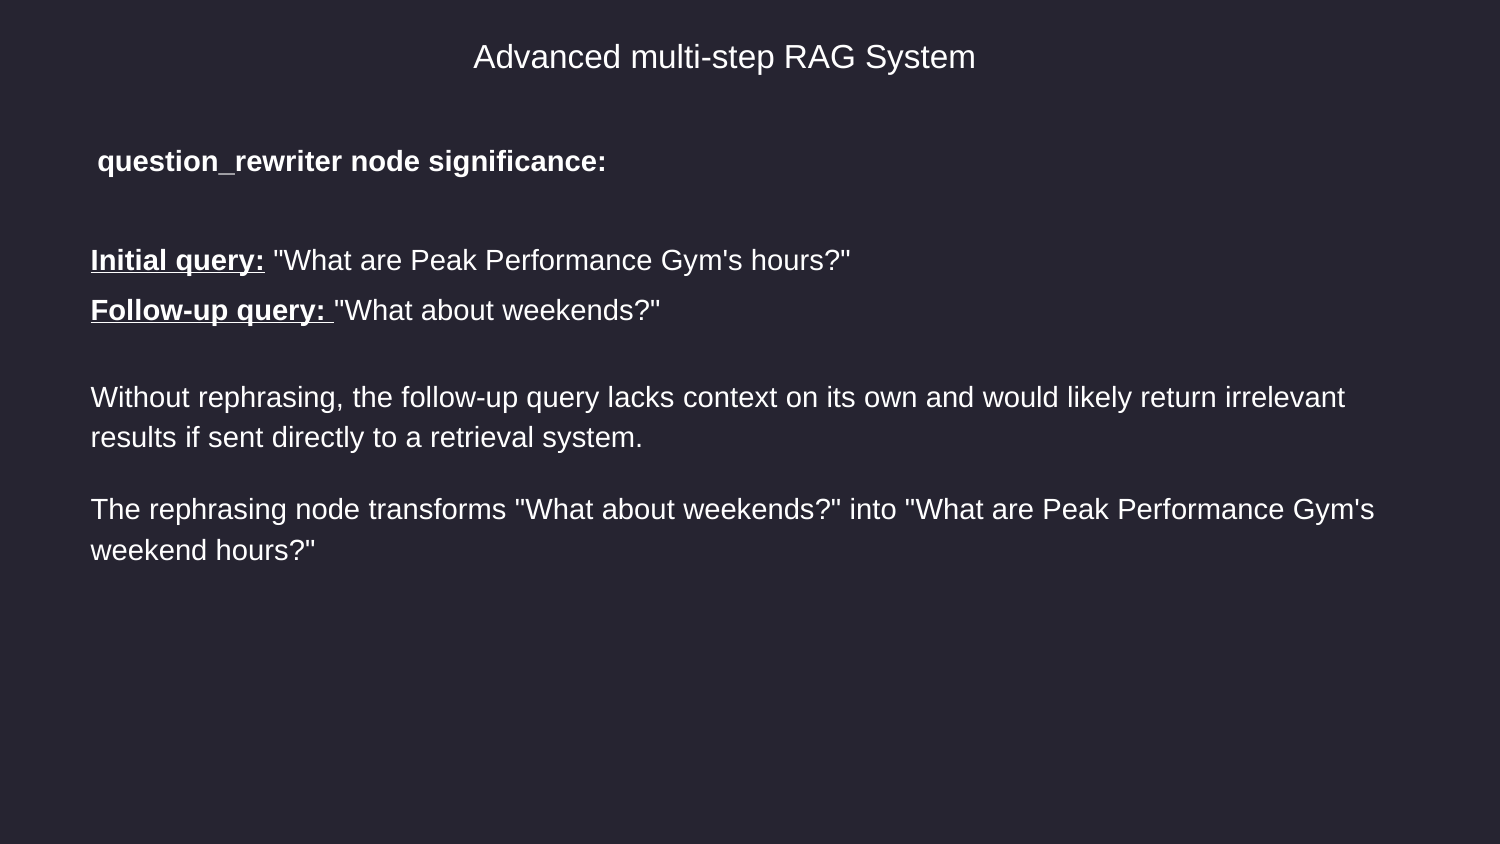

Advanced multi-step RAG System
question_rewriter node significance:
Initial query: "What are Peak Performance Gym's hours?"
Follow-up query: "What about weekends?"
Without rephrasing, the follow-up query lacks context on its own and would likely return irrelevant results if sent directly to a retrieval system.
The rephrasing node transforms "What about weekends?" into "What are Peak Performance Gym's weekend hours?"